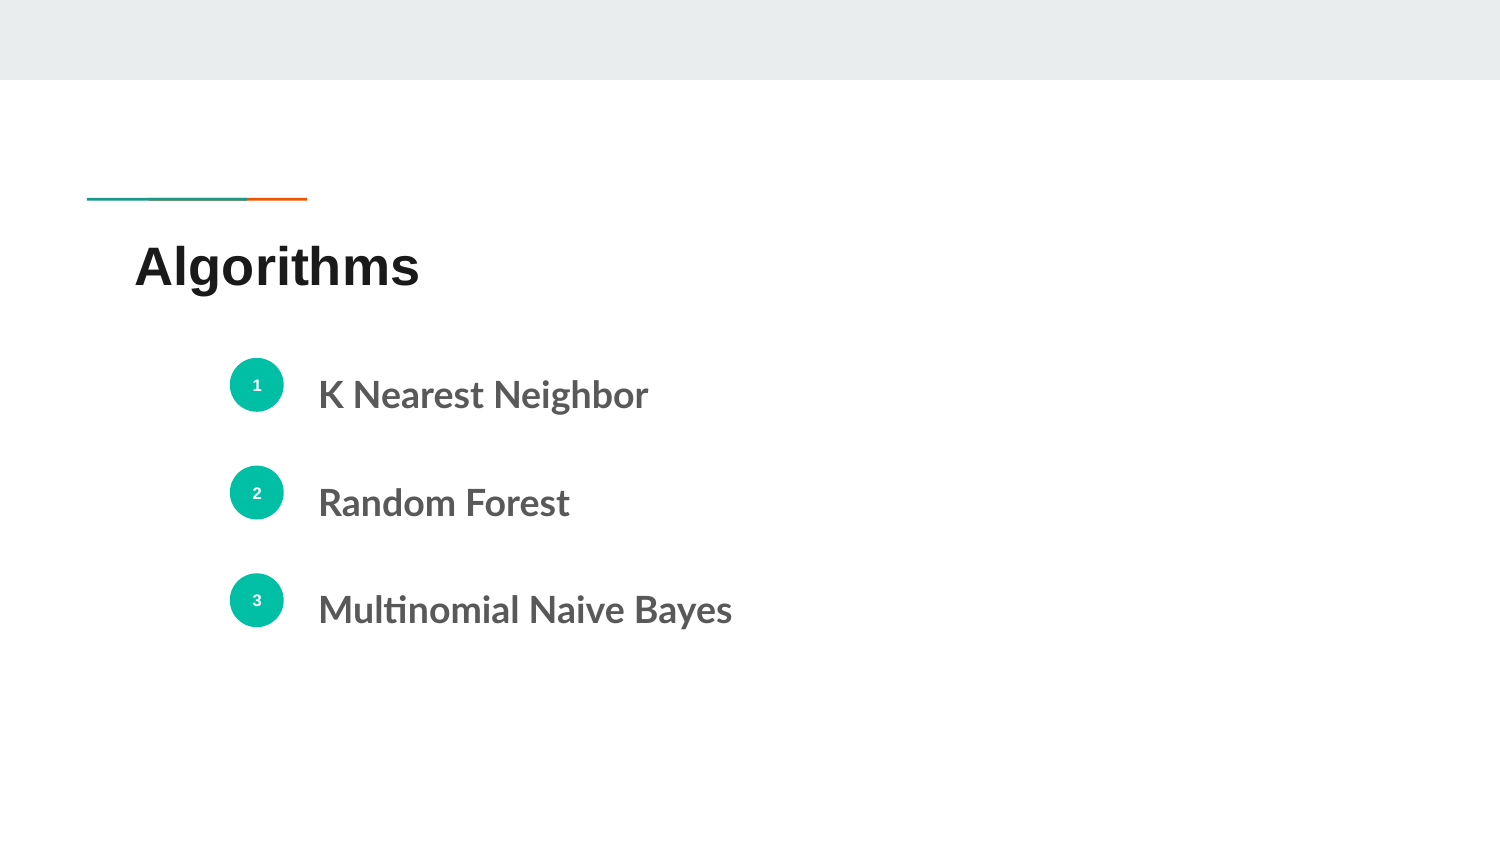

# Algorithms
K Nearest Neighbor
1
Random Forest
2
Multinomial Naive Bayes
3